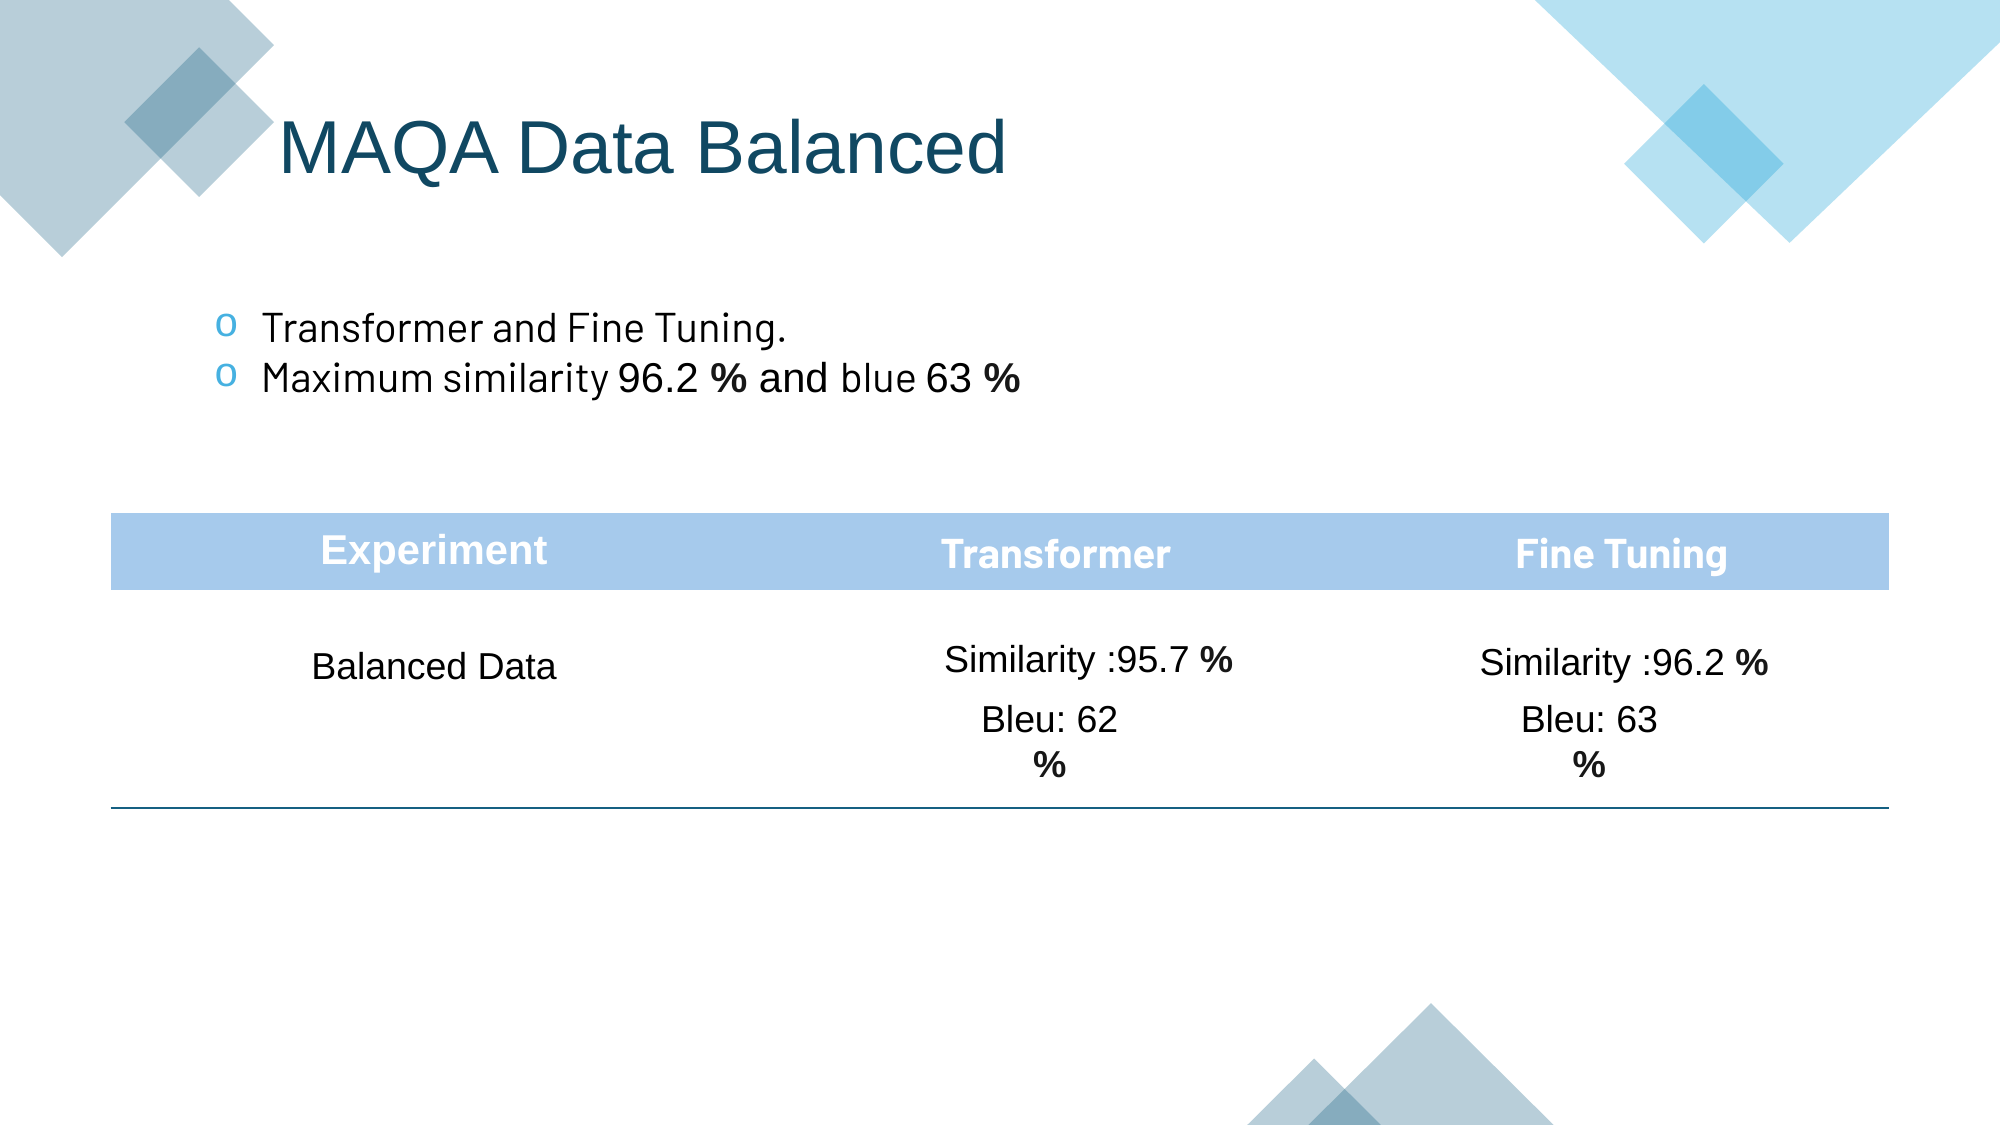

MAQA Data Balanced
For MAQA Data Balanced

We run Transformer and Fine Tuning.
We get maximum similarity 96.2 % and blue 63 %
Transformer and Fine Tuning.
Maximum similarity 96.2 % and blue 63 %
| Experiment | Transformer | Fine Tuning |
| --- | --- | --- |
| Balanced Data |  |  |
Similarity :96.2 %
Similarity :95.7 %
| Experiment | Transformer | Fine Tuning |
| --- | --- | --- |
| Balanced Data |  |  |
Bleu: 63 %
Bleu: 62 %
| Experiment | Transformer | Fine Tuning |
| --- | --- | --- |
| Balanced Data |  |  |
Similarity :95.7 %
Similarity :96.2 %
Bleu: 62 %
Bleu: 63 %